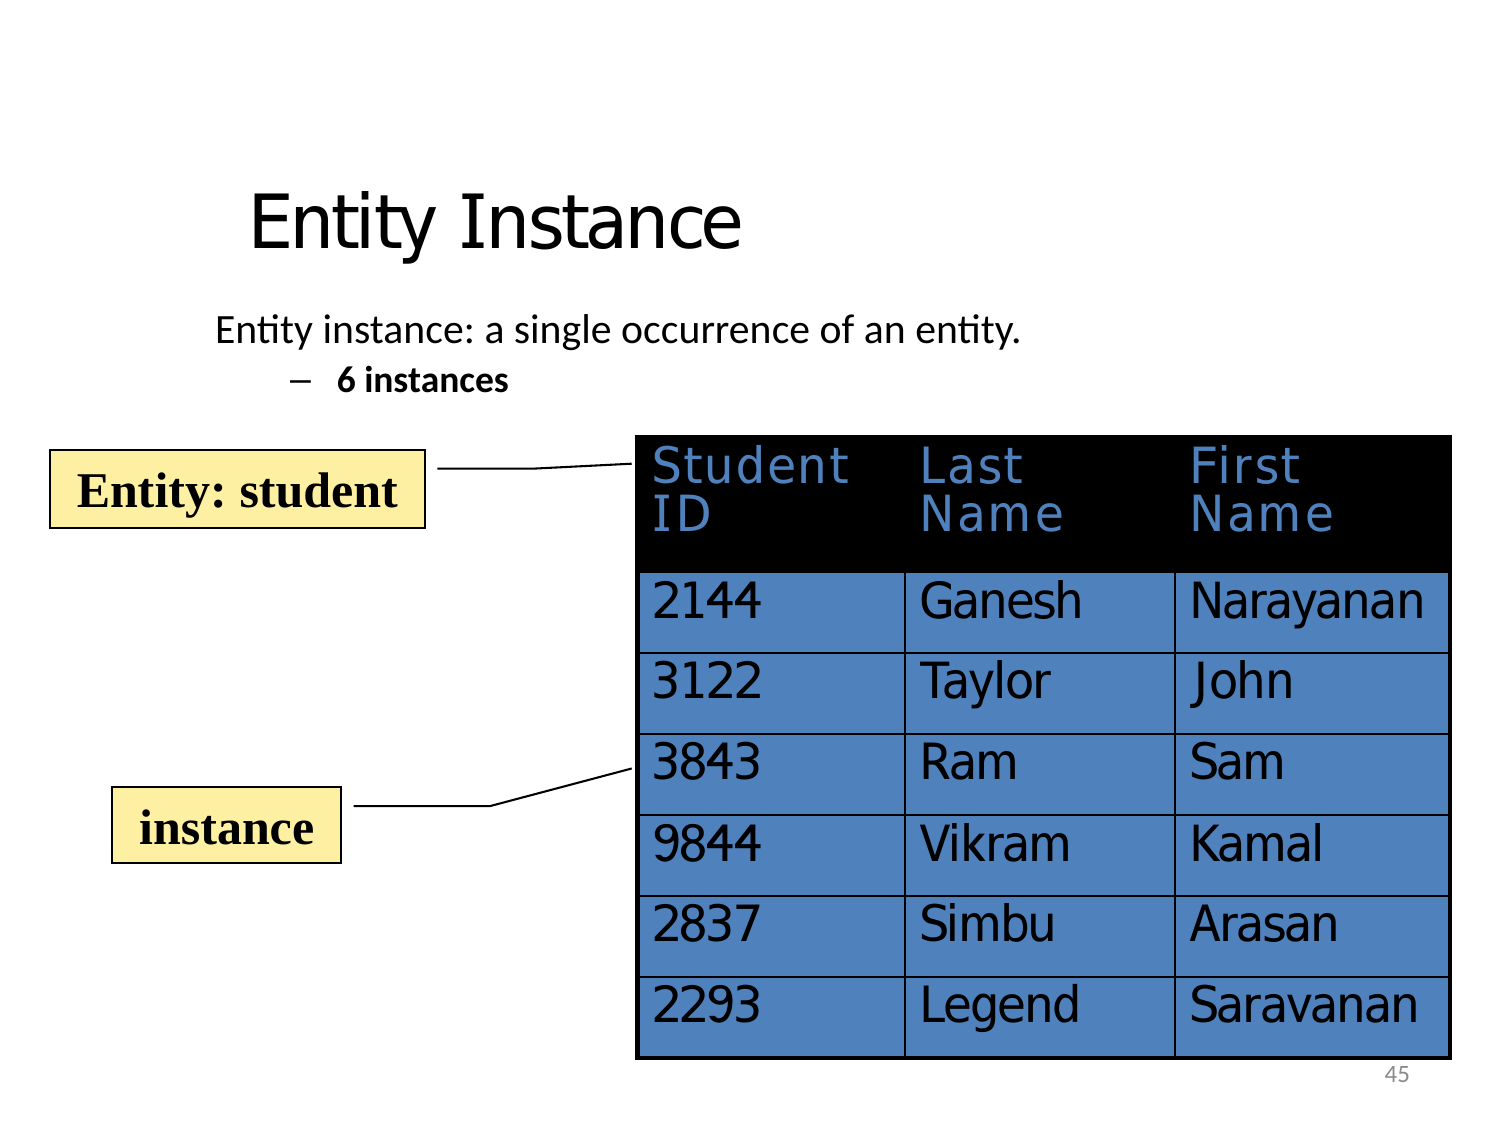

# Entity Instance
Entity instance: a single occurrence of an entity.
6 instances
| Student ID | Last Name | First Name |
| --- | --- | --- |
| 2144 | Ganesh | Narayanan |
| 3122 | Taylor | John |
| 3843 | Ram | Sam |
| 9844 | Vikram | Kamal |
| 2837 | Simbu | Arasan |
| 2293 | Legend | Saravanan |

Entity: student
instance
45